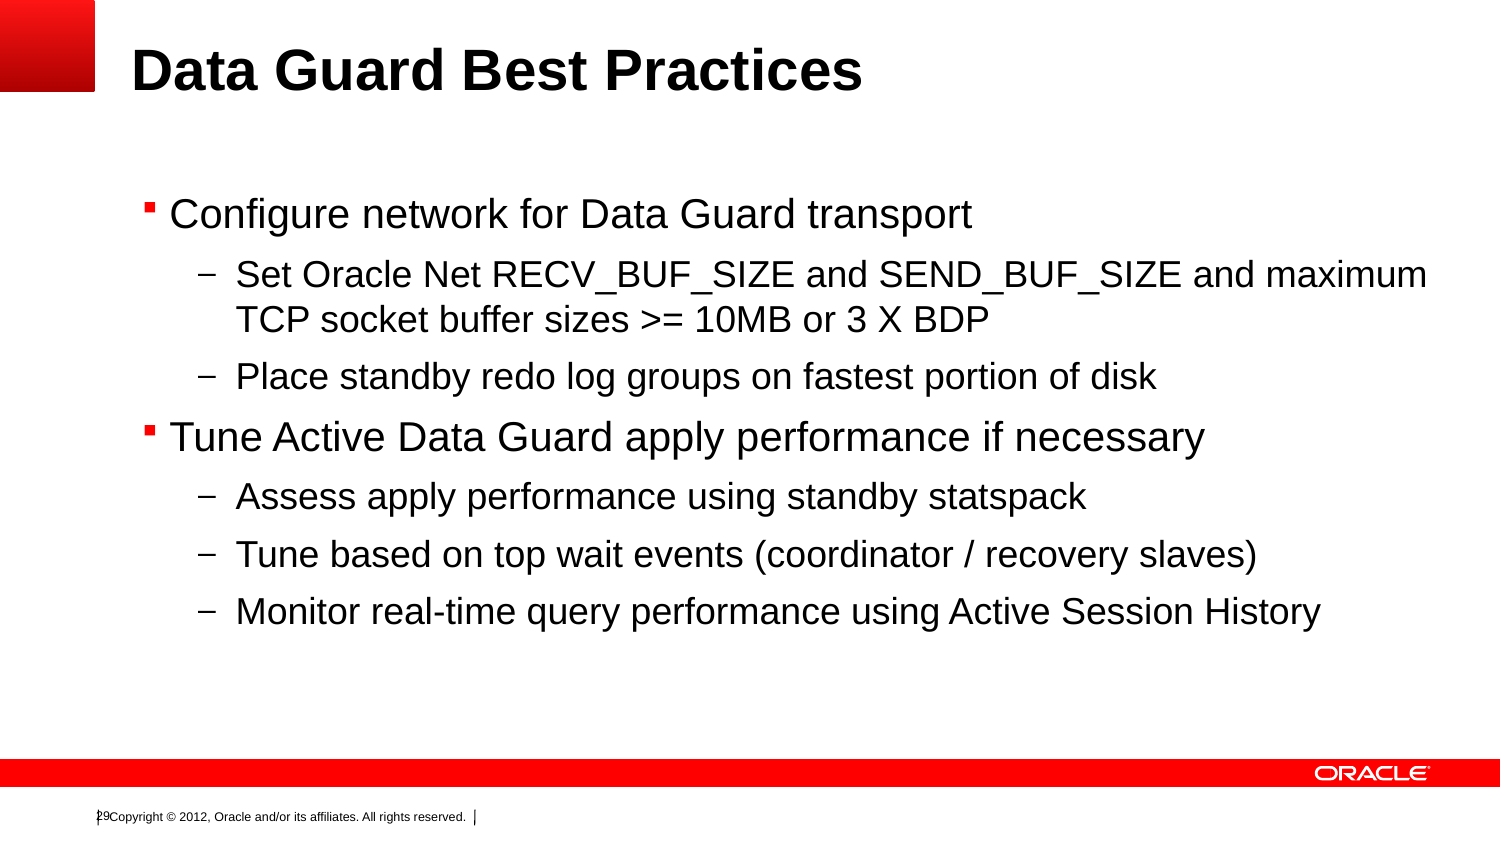

# Data Guard Best Practices
Configure network for Data Guard transport
Set Oracle Net RECV_BUF_SIZE and SEND_BUF_SIZE and maximum TCP socket buffer sizes >= 10MB or 3 X BDP
Place standby redo log groups on fastest portion of disk
Tune Active Data Guard apply performance if necessary
Assess apply performance using standby statspack
Tune based on top wait events (coordinator / recovery slaves)
Monitor real-time query performance using Active Session History